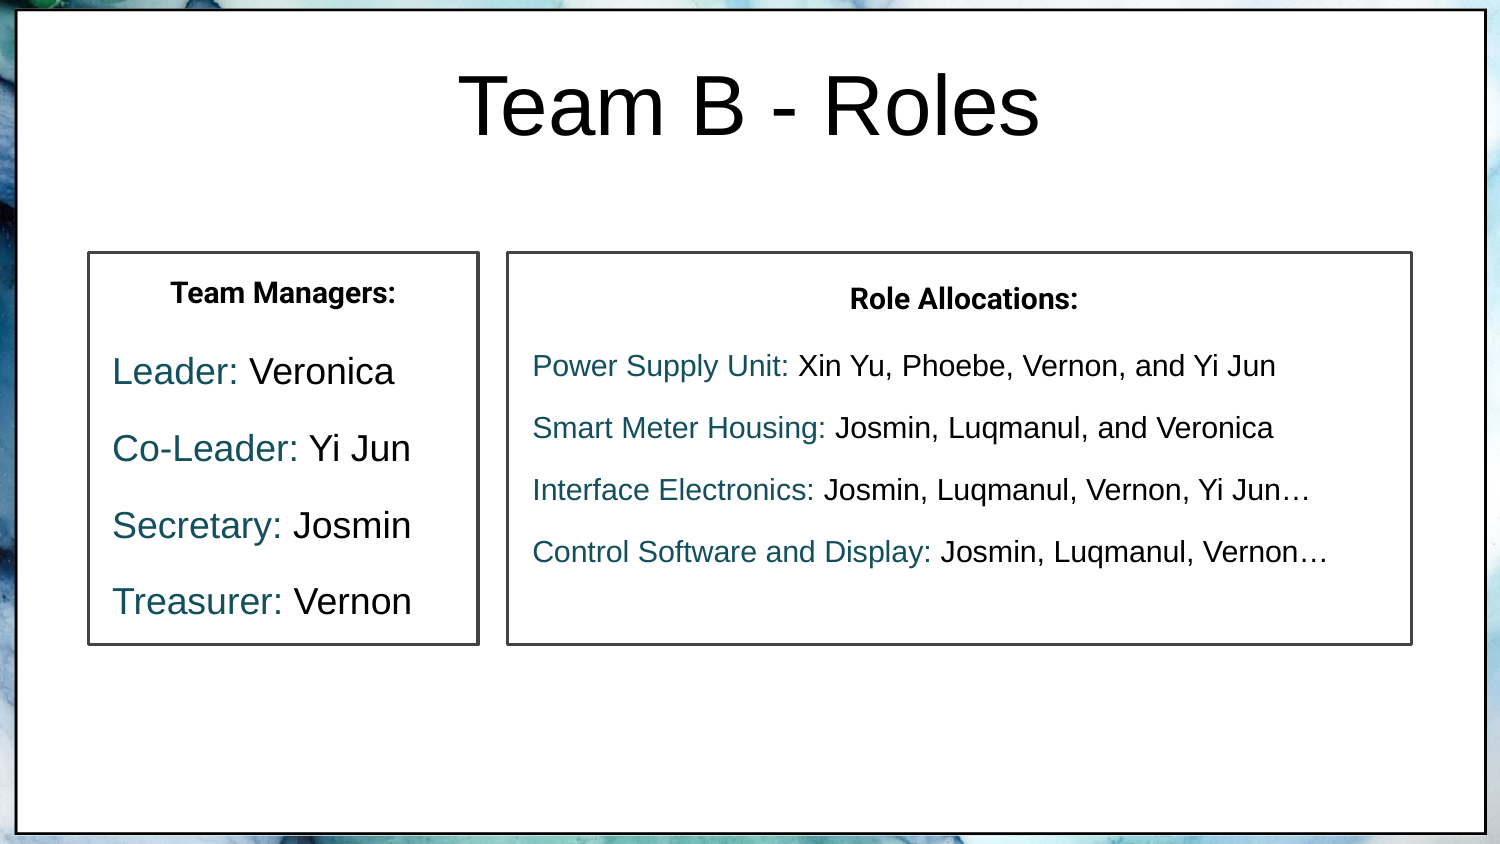

Team B - Roles

Team Managers:

Role Allocations:
Leader: Veronica
Co-Leader: Yi Jun
Secretary: Josmin
Treasurer: Vernon
Power Supply Unit: Xin Yu, Phoebe, Vernon, and Yi Jun
Smart Meter Housing: Josmin, Luqmanul, and Veronica
Interface Electronics: Josmin, Luqmanul, Vernon, Yi Jun…
Control Software and Display: Josmin, Luqmanul, Vernon…